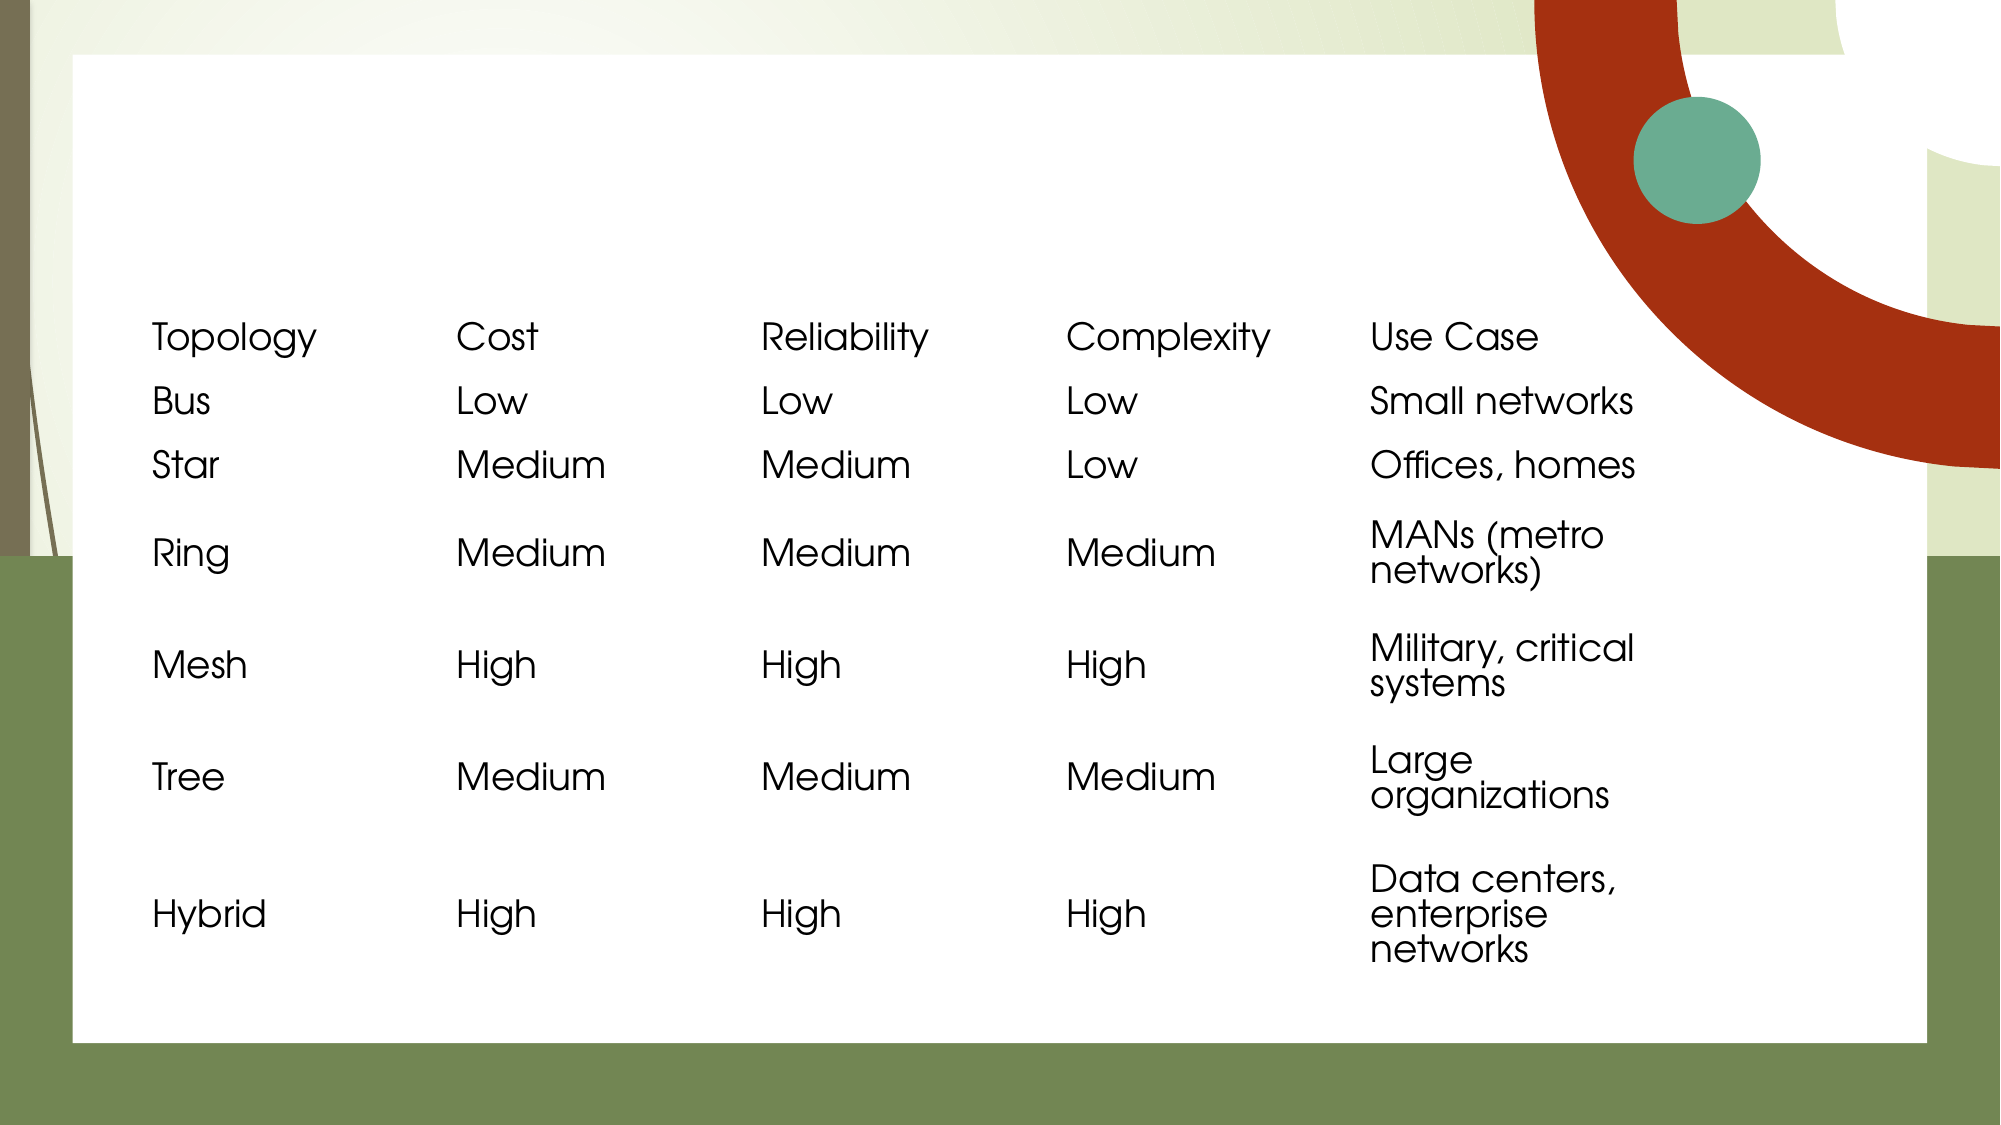

#
| Topology | Cost | Reliability | Complexity | Use Case |
| --- | --- | --- | --- | --- |
| Bus | Low | Low | Low | Small networks |
| Star | Medium | Medium | Low | Offices, homes |
| Ring | Medium | Medium | Medium | MANs (metro networks) |
| Mesh | High | High | High | Military, critical systems |
| Tree | Medium | Medium | Medium | Large organizations |
| Hybrid | High | High | High | Data centers, enterprise networks |